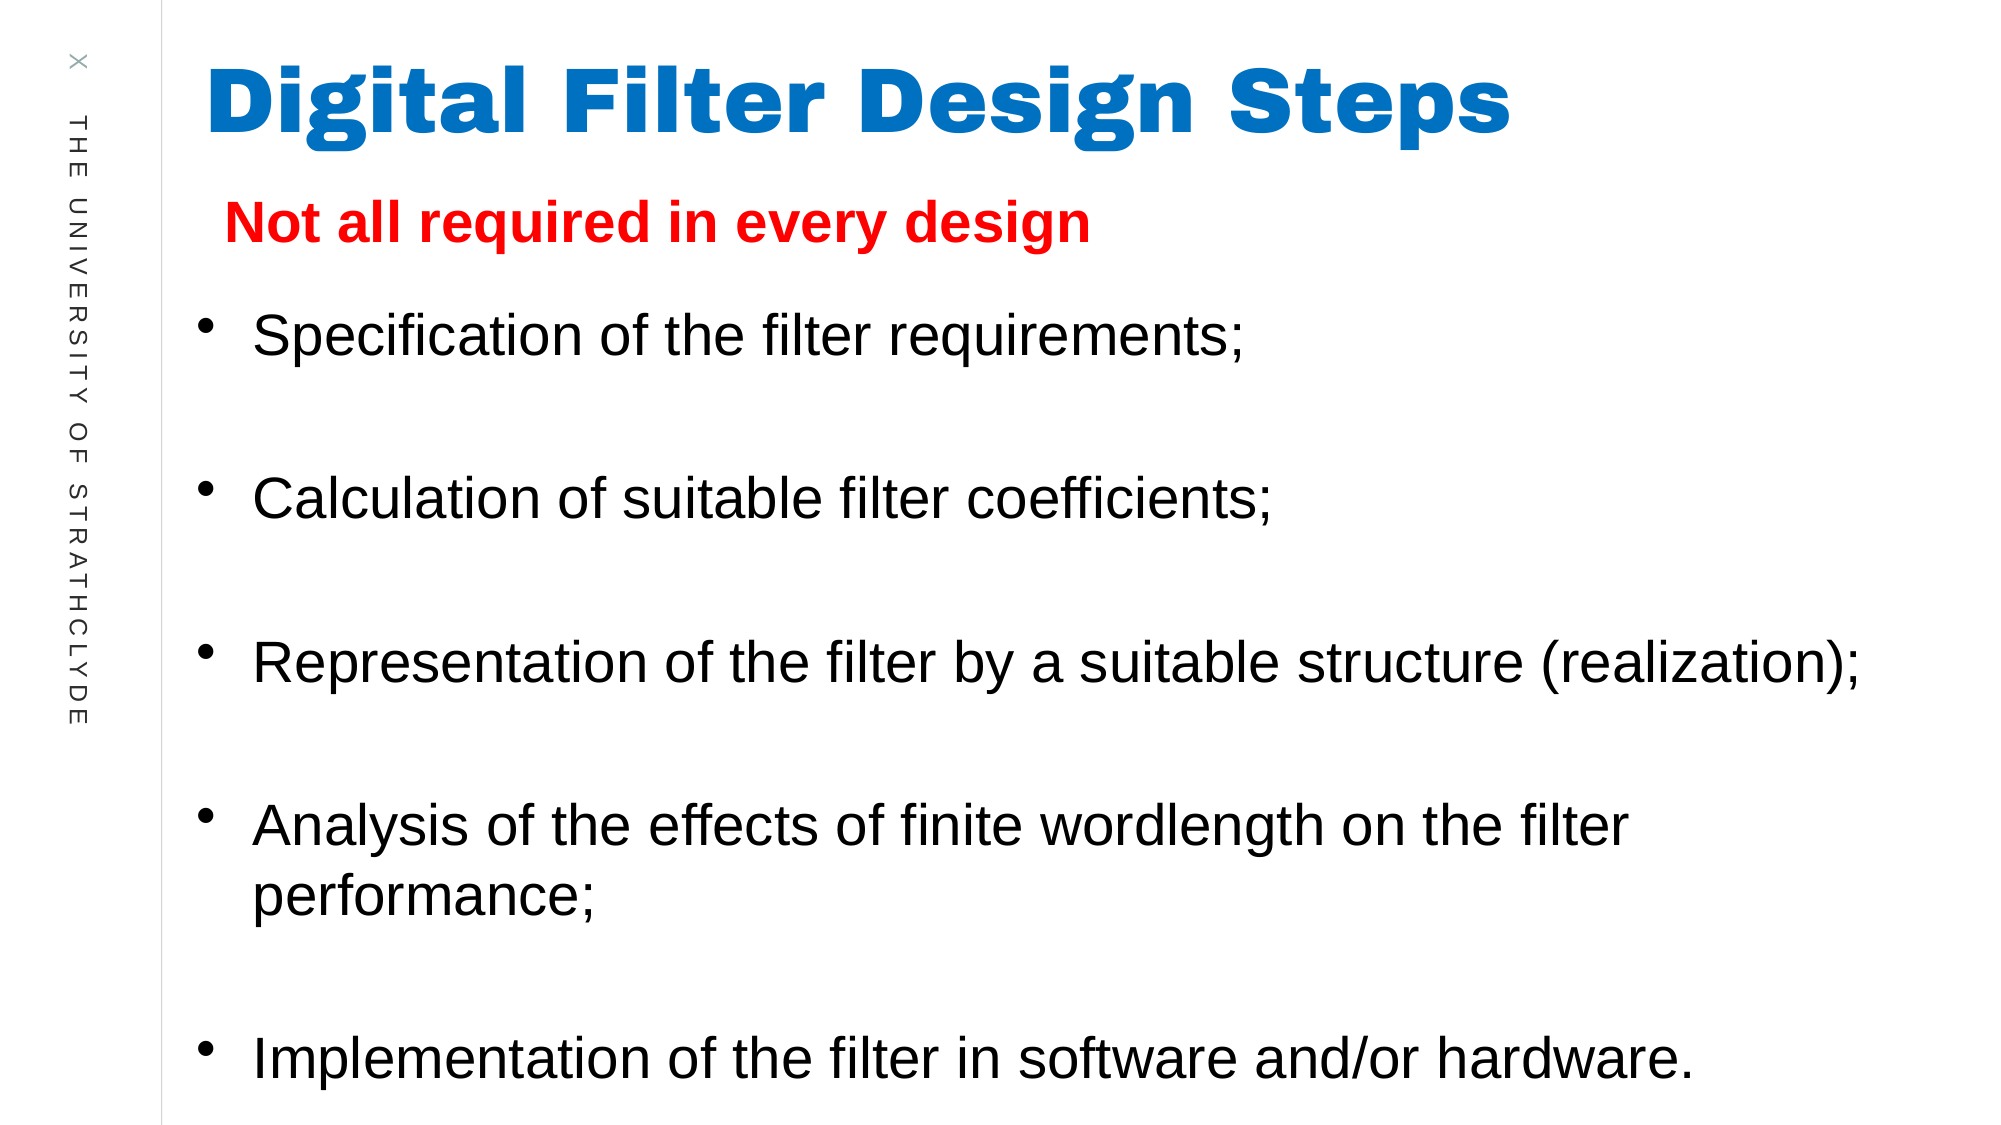

Digital Filter Design Steps
Not all required in every design
Specification of the filter requirements;

Calculation of suitable filter coefficients;

Representation of the filter by a suitable structure (realization);

Analysis of the effects of finite wordlength on the filter performance;

Implementation of the filter in software and/or hardware.